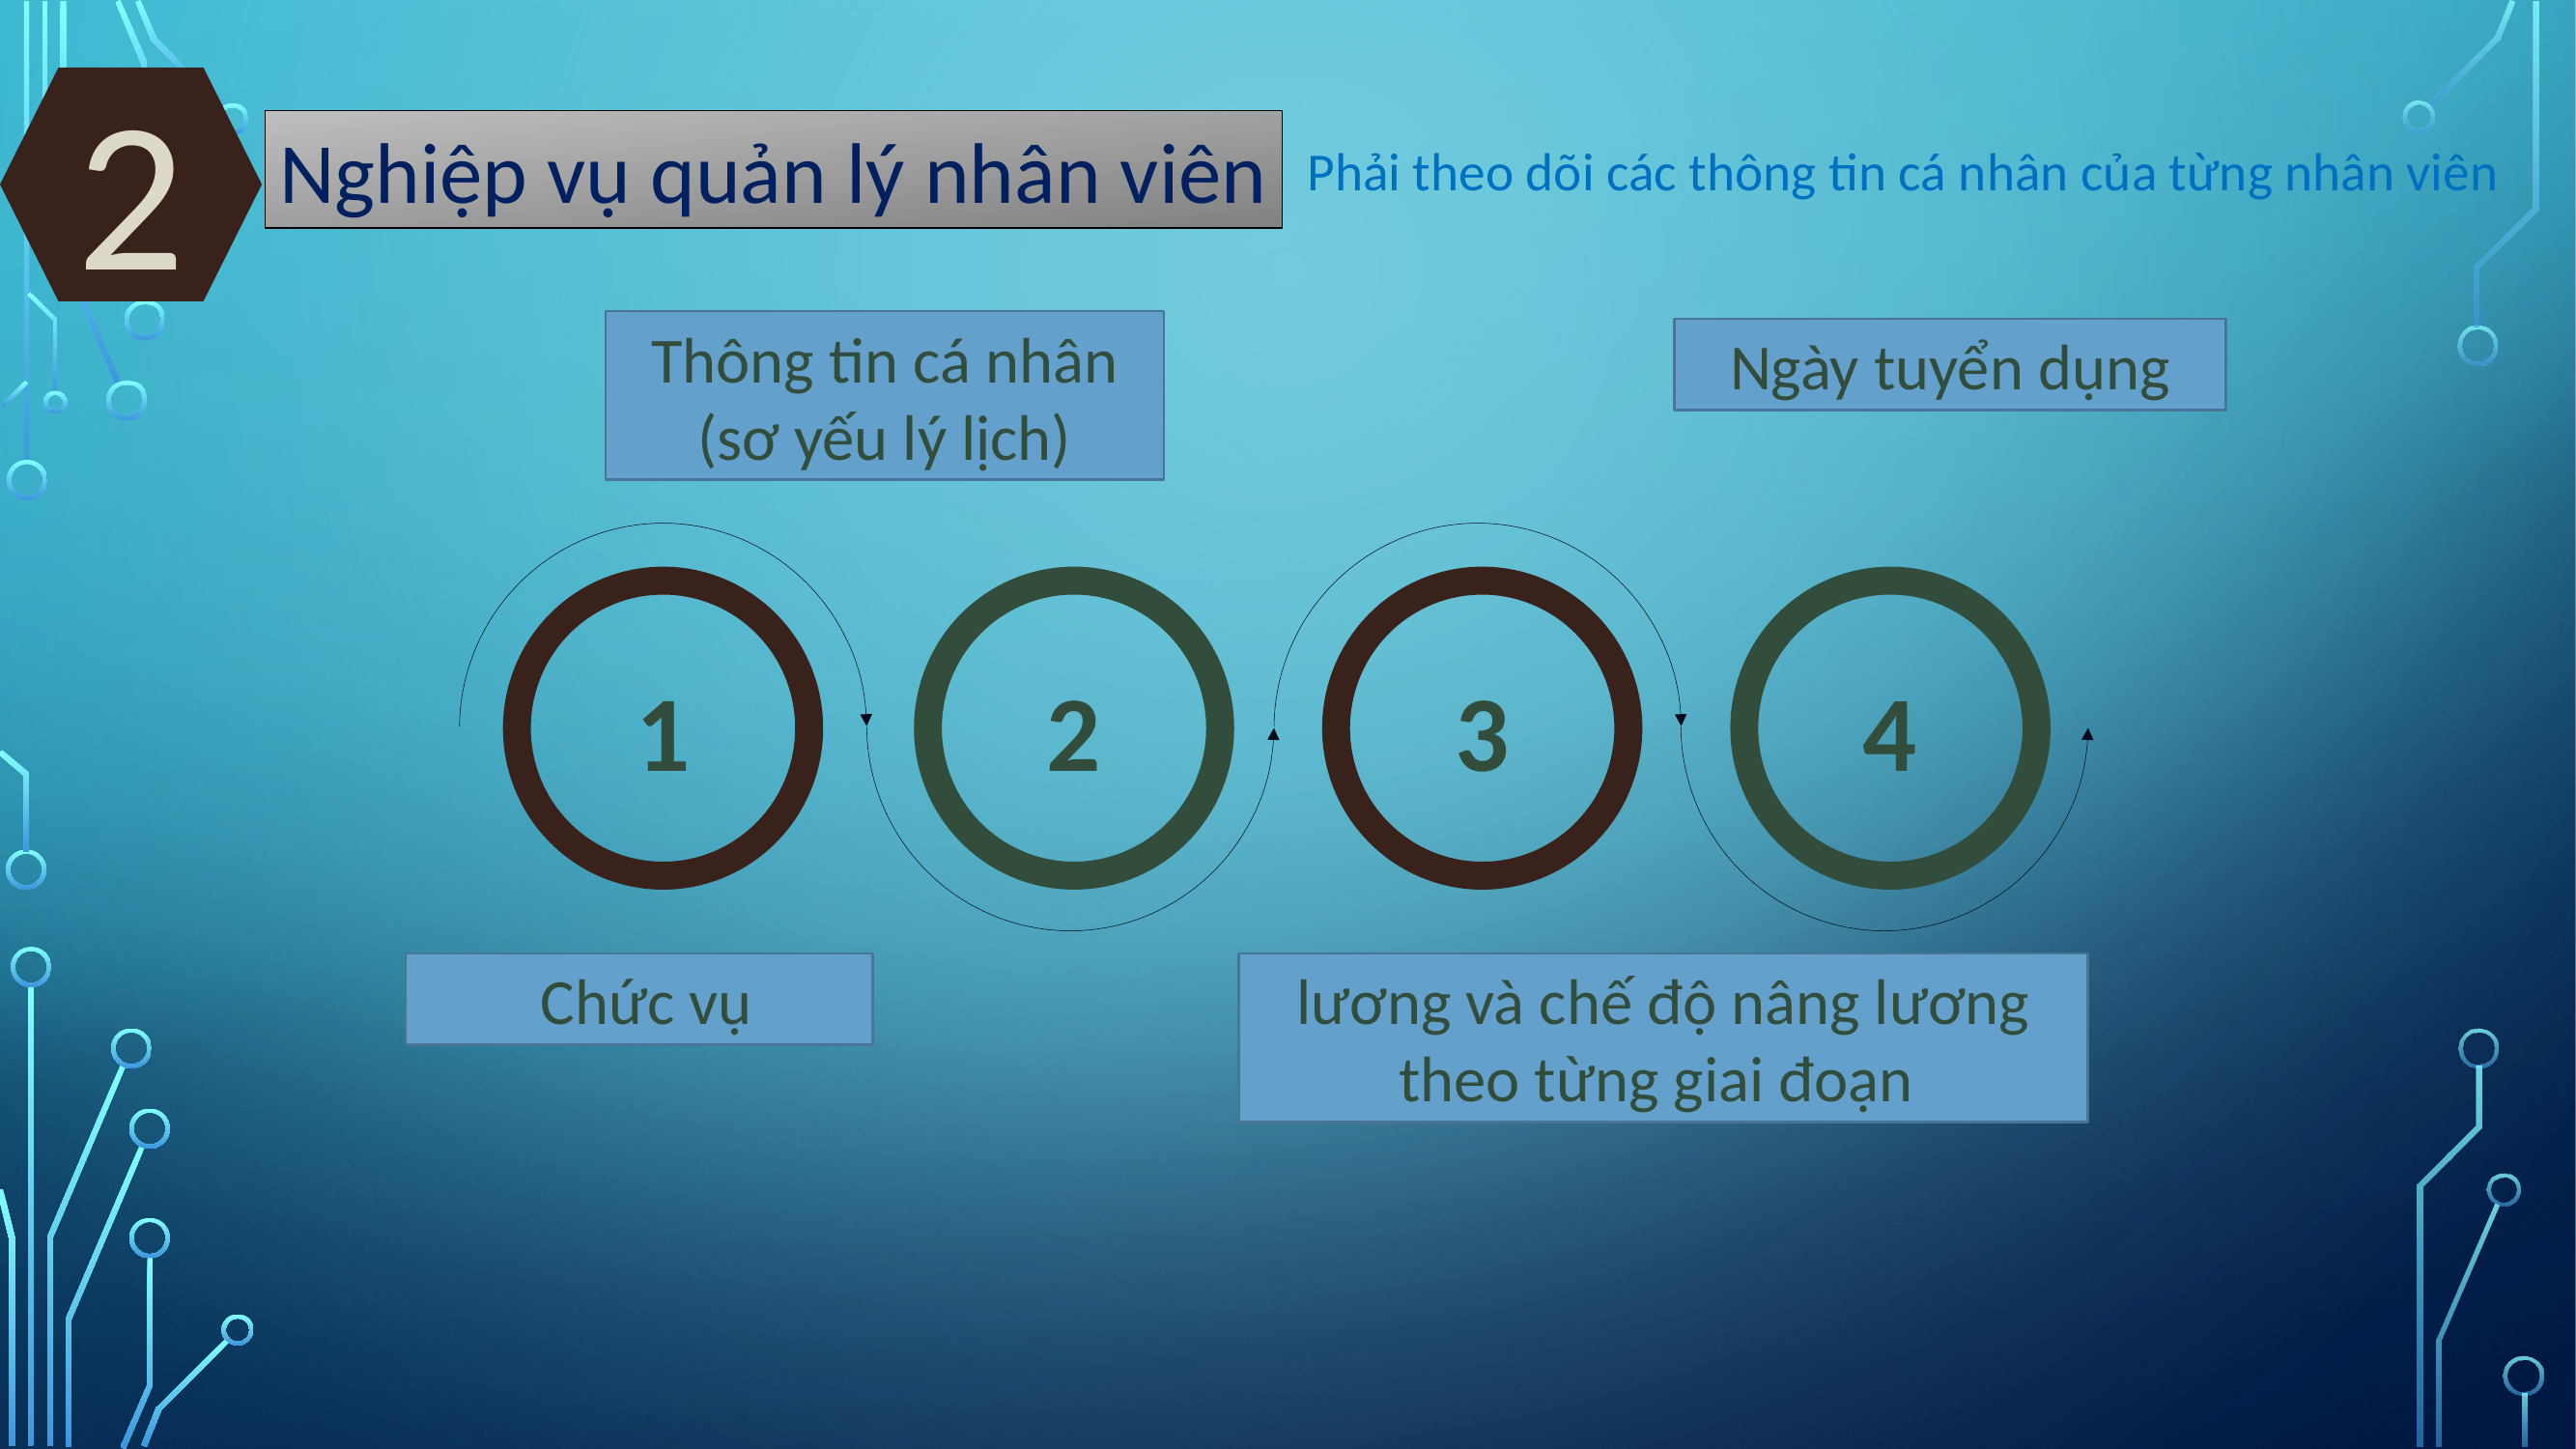

2
Nghiệp vụ quản lý nhân viên
Phải theo dõi các thông tin cá nhân của từng nhân viên
Thông tin cá nhân (sơ yếu lý lịch)
Ngày tuyển dụng

1
2
3
4
lương và chế độ nâng lương theo từng giai đoạn
 Chức vụ